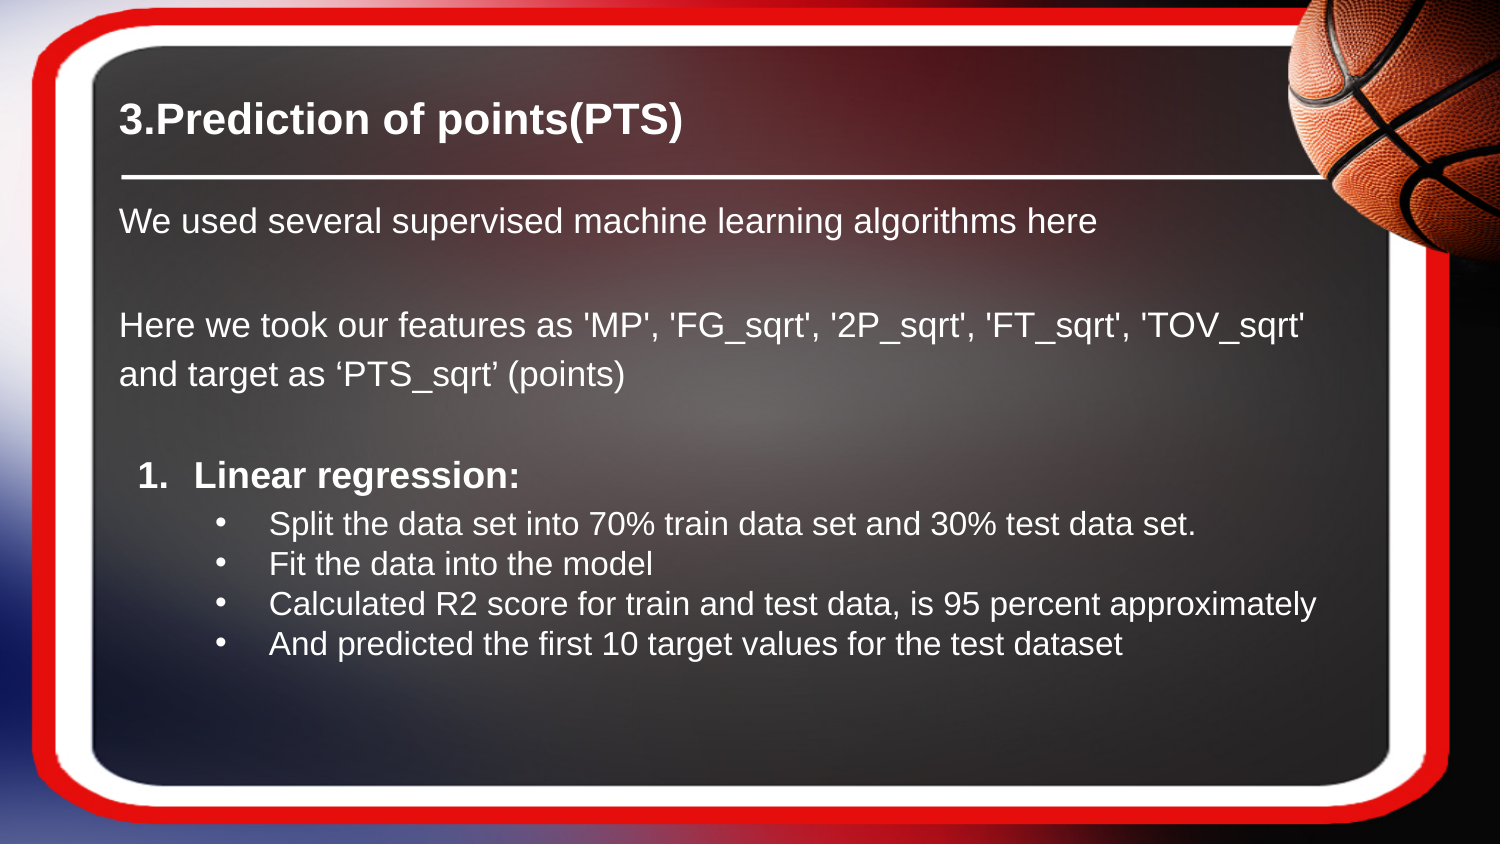

# 3.Prediction of points(PTS)
We used several supervised machine learning algorithms here

Here we took our features as 'MP', 'FG_sqrt', '2P_sqrt', 'FT_sqrt', 'TOV_sqrt' and target as ‘PTS_sqrt’ (points)

Linear regression:
Split the data set into 70% train data set and 30% test data set.
Fit the data into the model
Calculated R2 score for train and test data, is 95 percent approximately
And predicted the first 10 target values for the test dataset